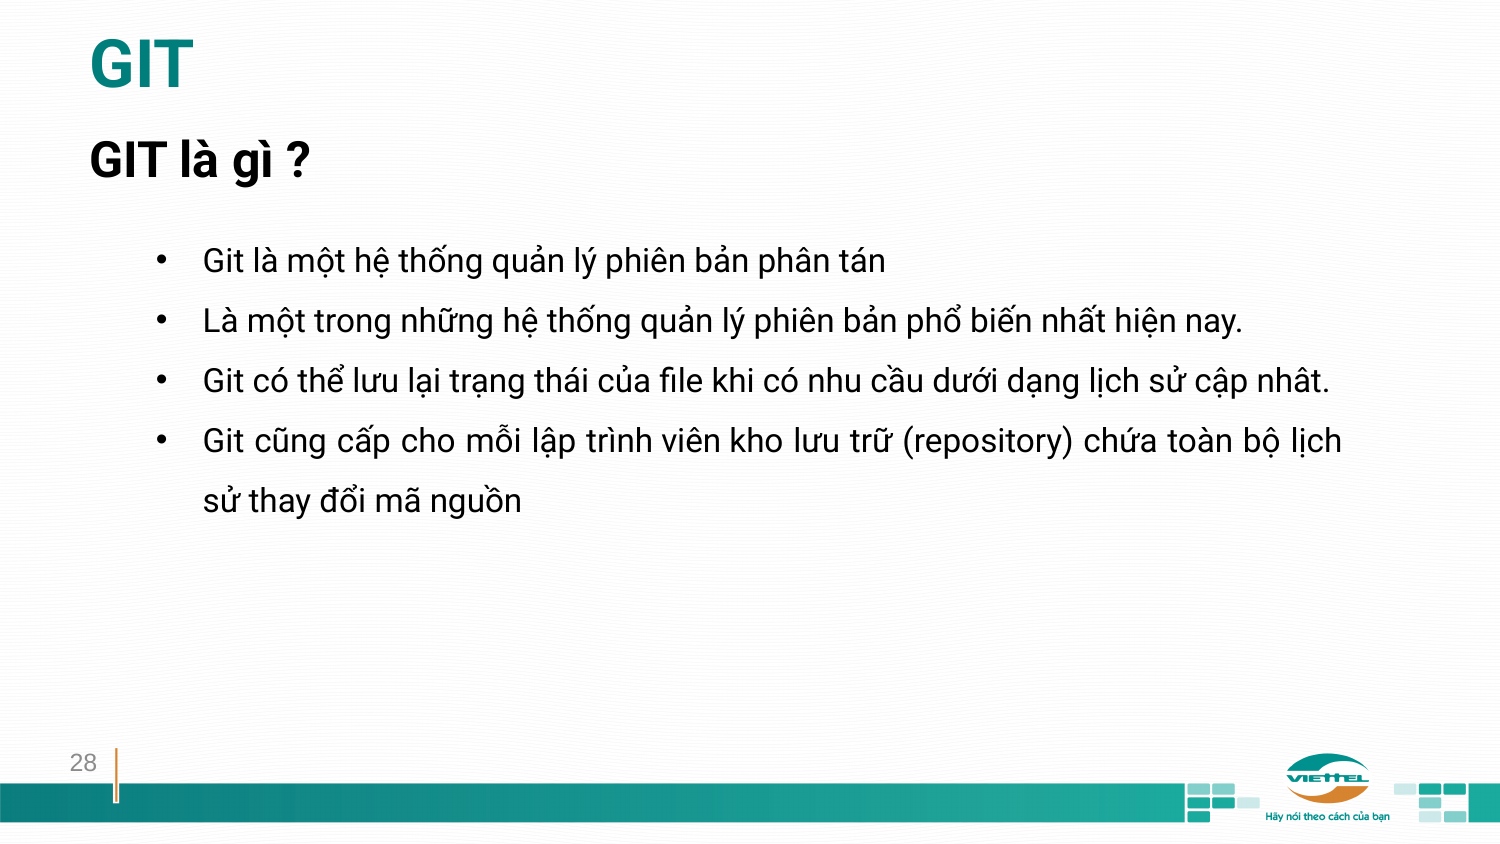

GIT
GIT là gì ?
Git là một hệ thống quản lý phiên bản phân tán
Là một trong những hệ thống quản lý phiên bản phổ biến nhất hiện nay.
Git có thể lưu lại trạng thái của file khi có nhu cầu dưới dạng lịch sử cập nhât.
Git cũng cấp cho mỗi lập trình viên kho lưu trữ (repository) chứa toàn bộ lịch sử thay đổi mã nguồn
28